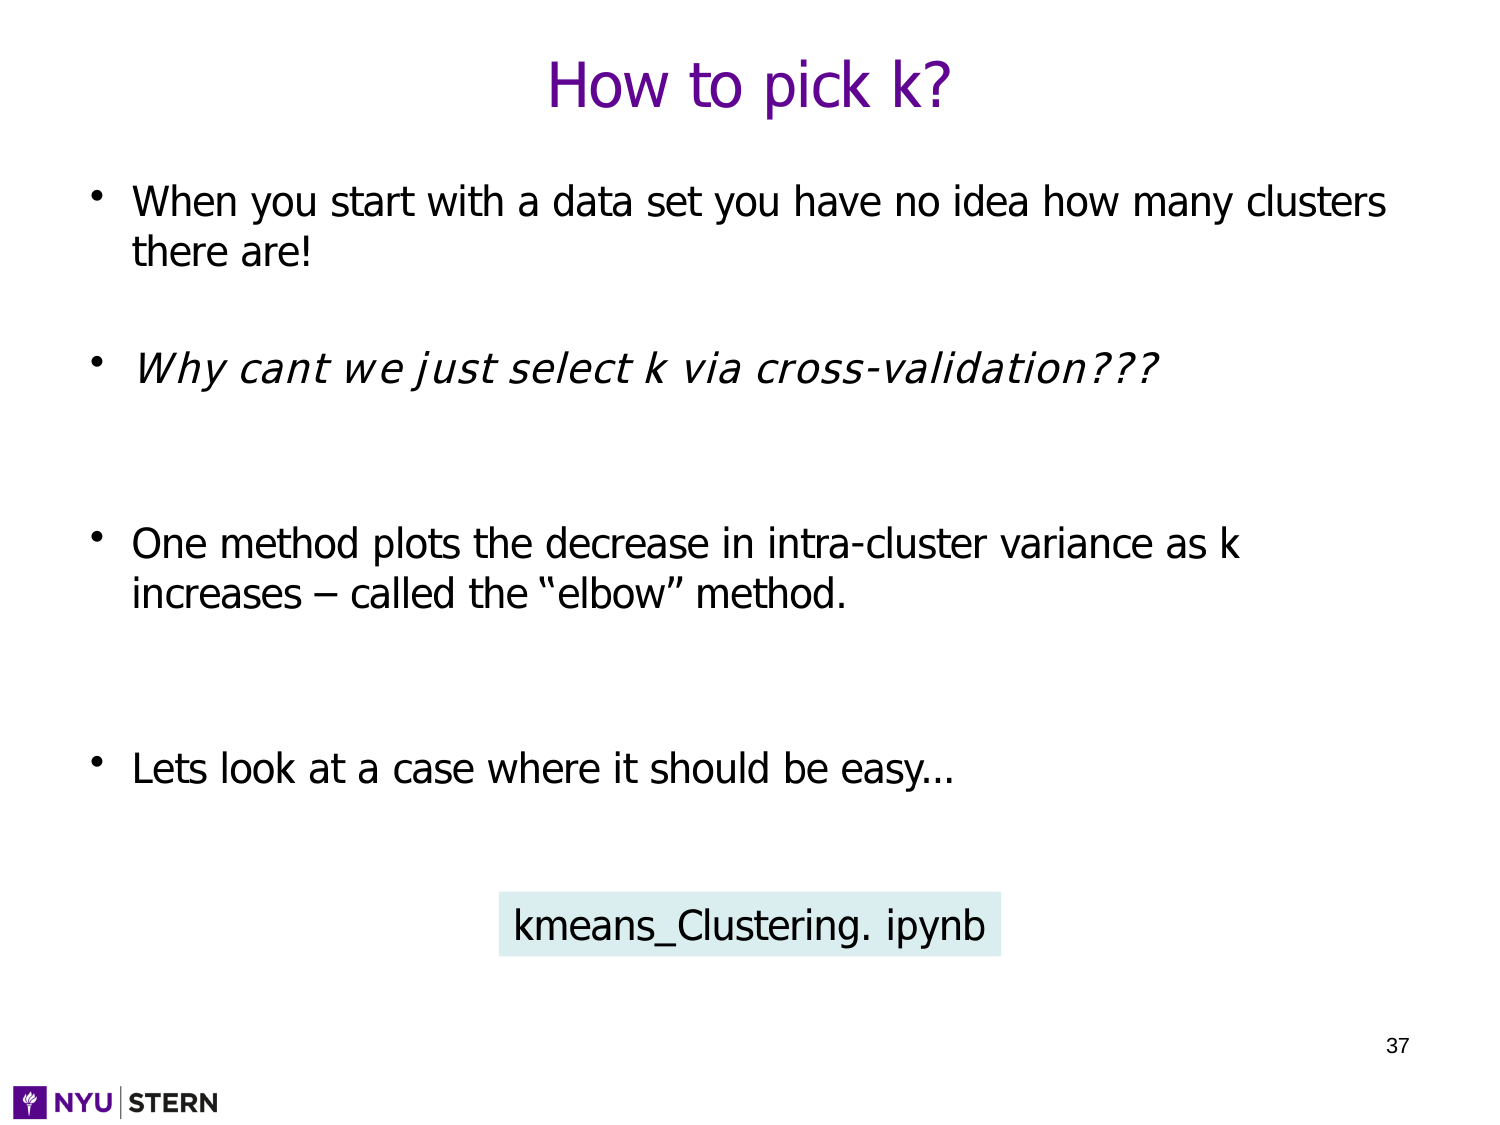

# How to pick k?
When you start with a data set you have no idea how many clusters there are!

Why cant we just select k via cross-validation???

One method plots the decrease in intra-cluster variance as k increases – called the “elbow” method.

Lets look at a case where it should be easy…

kmeans_Clustering. ipynb
37